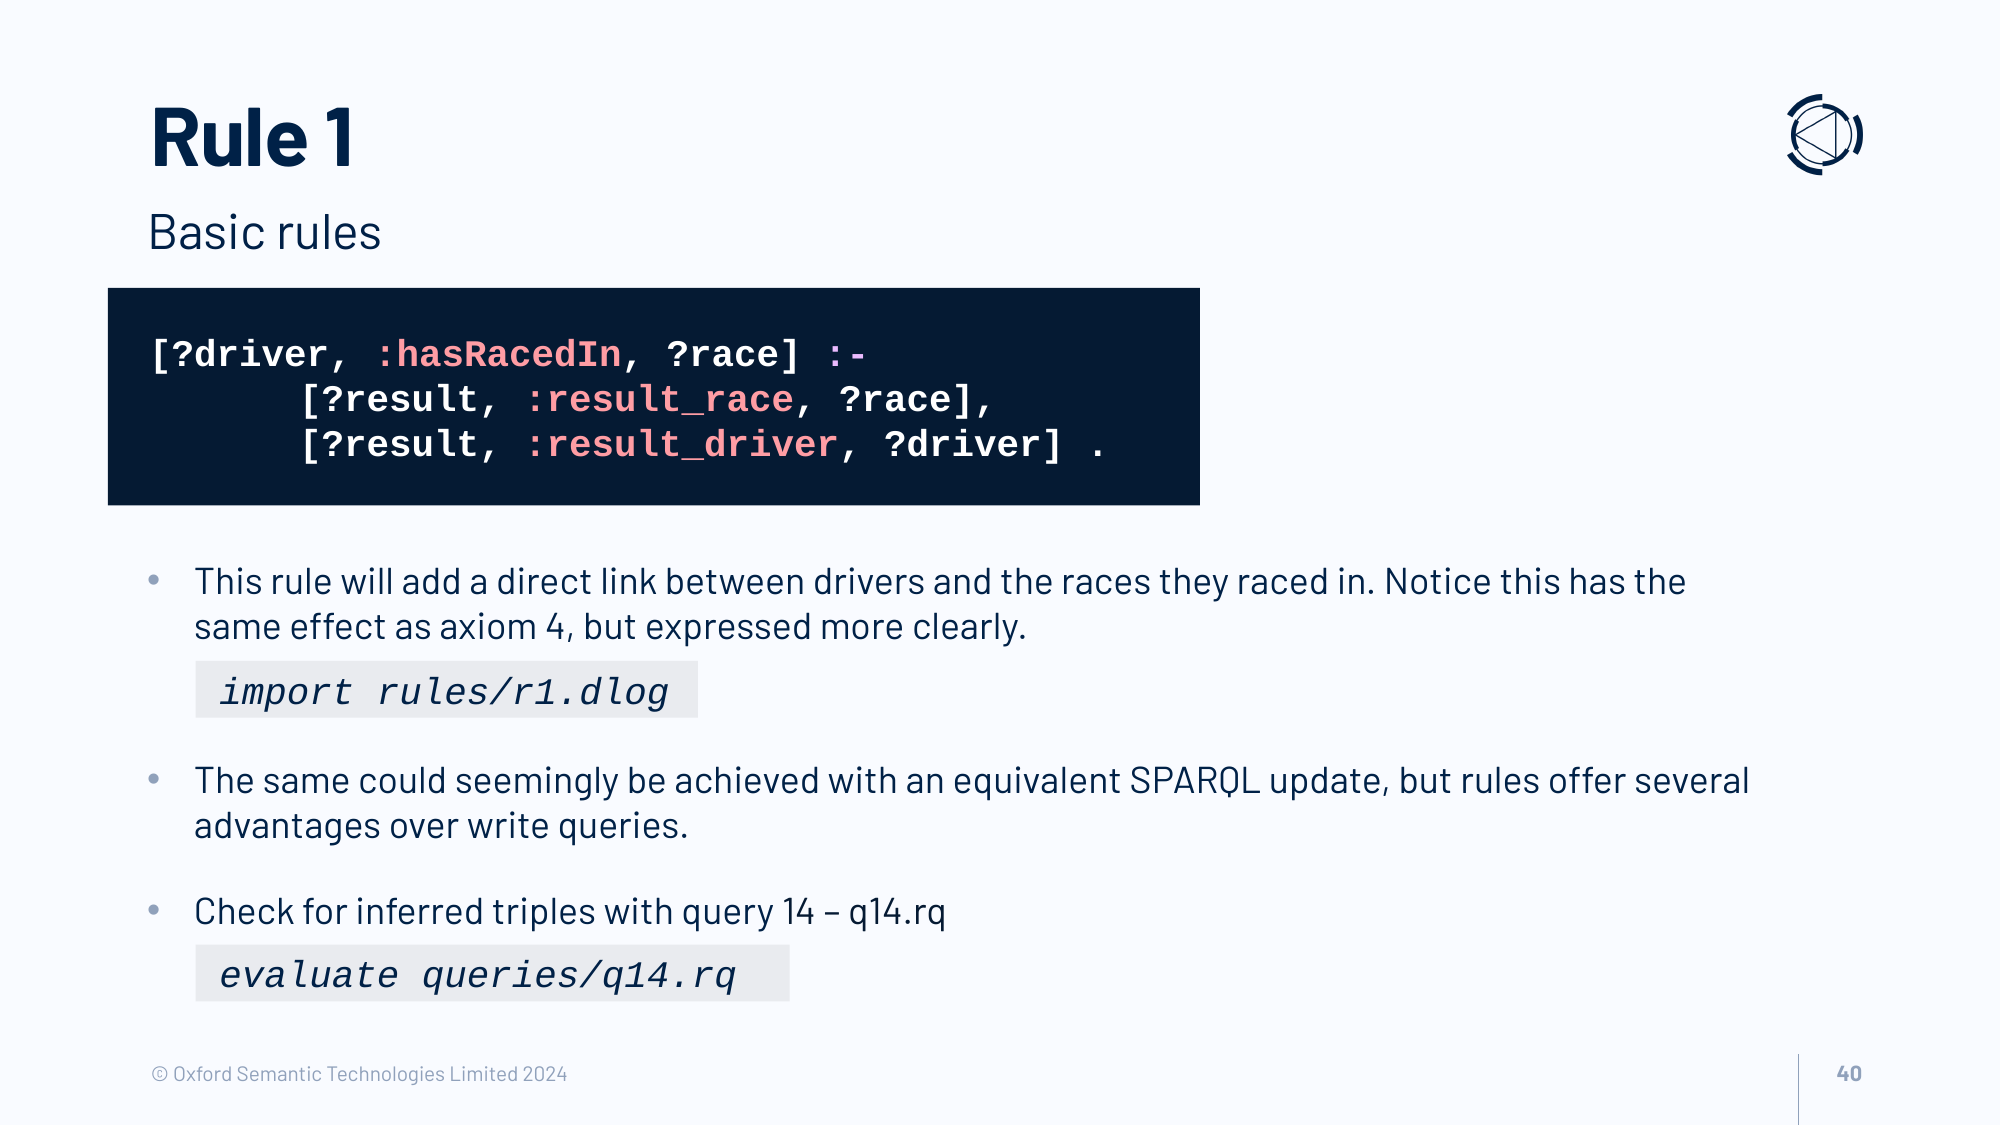

# Rule 1
Basic rules
[?driver, :hasRacedIn, ?race] :-
	[?result, :result_race, ?race],
	[?result, :result_driver, ?driver] .
This rule will add a direct link between drivers and the races they raced in. Notice this has the same effect as axiom 4, but expressed more clearly.
import rules/r1.dlog
The same could seemingly be achieved with an equivalent SPARQL update, but rules offer several advantages over write queries.
Check for inferred triples with query 14 – q14.rq
evaluate queries/q14.rq
© Oxford Semantic Technologies Limited 2024
40